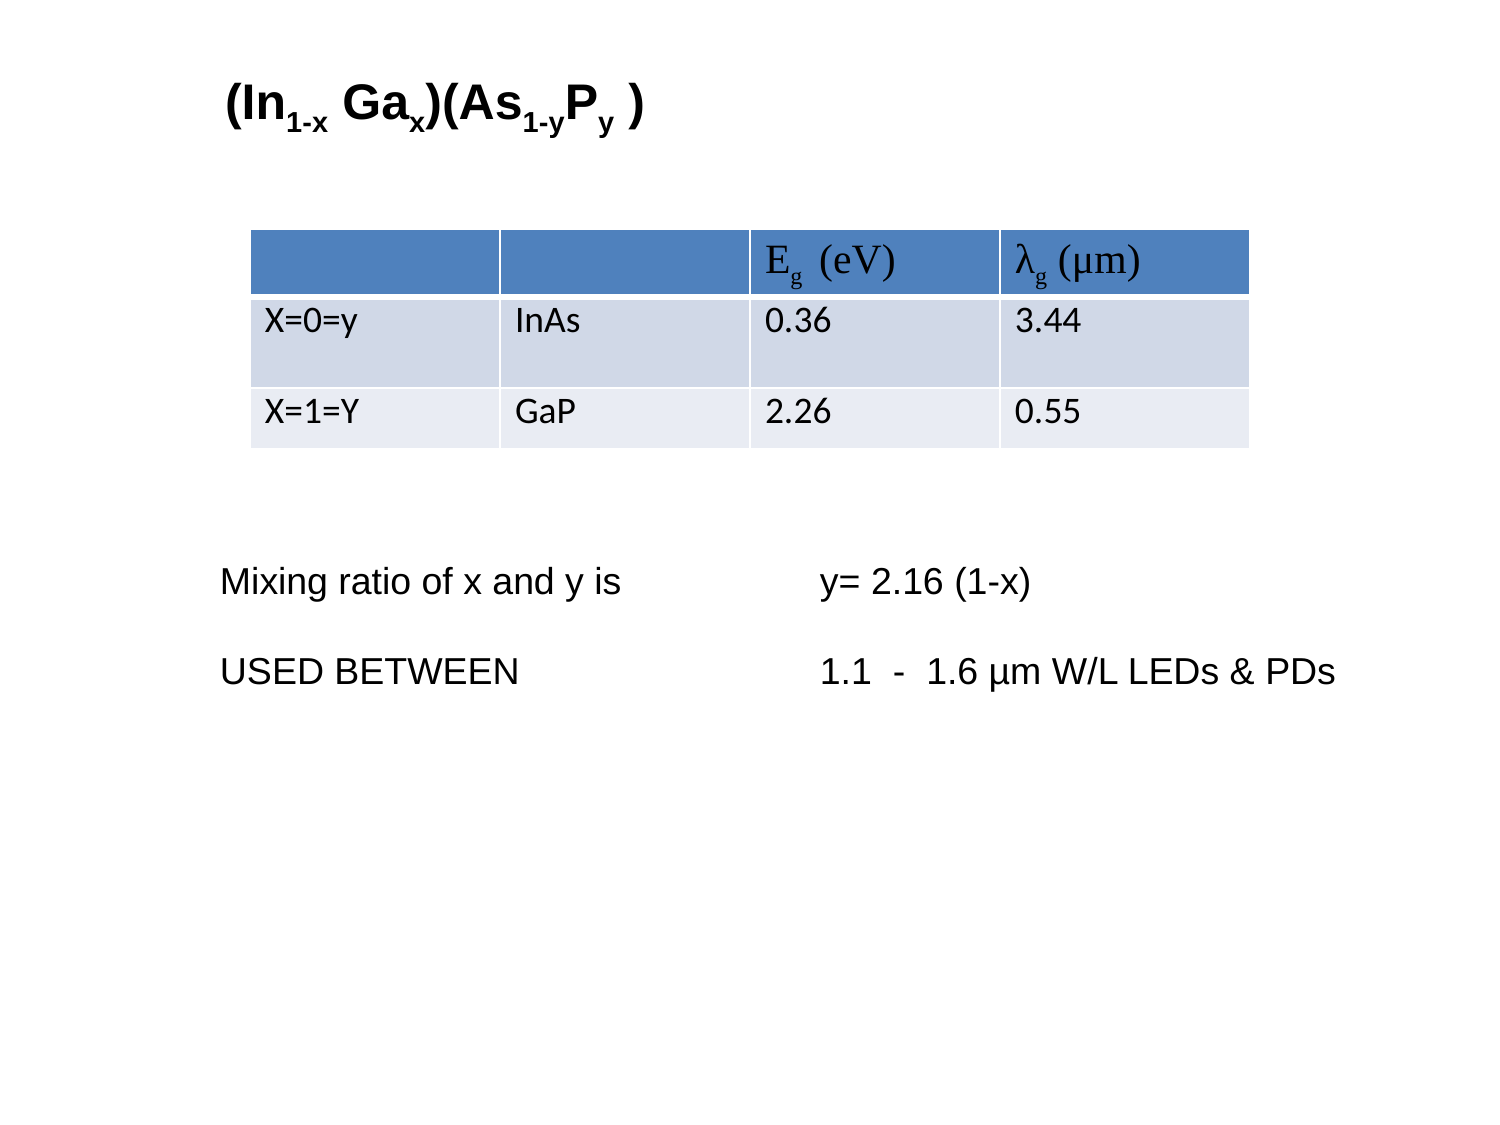

(In1-x Gax)(As1-yPy )
|  |  | Eg (eV) | λg (μm) |
| --- | --- | --- | --- |
| X=0=y | InAs | 0.36 | 3.44 |
| X=1=Y | GaP | 2.26 | 0.55 |
Mixing ratio of x and y is          	y= 2.16 (1-x)

USED BETWEEN 		1.1  -  1.6 µm W/L LEDs & PDs